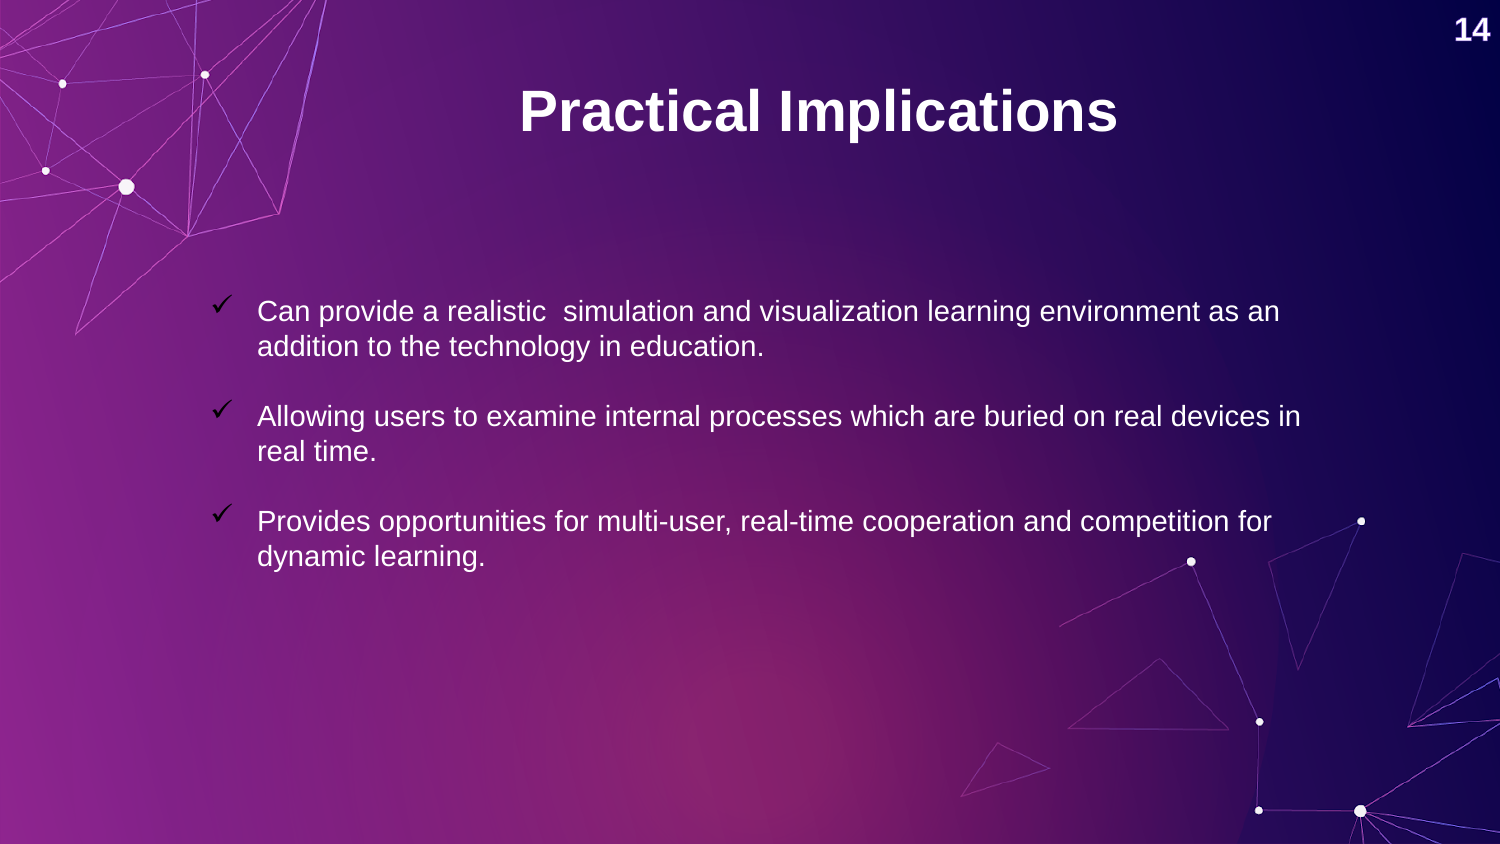

14
# Practical Implications
Can provide a realistic  simulation and visualization learning environment as an addition to the technology in education.

Allowing users to examine internal processes which are buried on real devices in real time.

Provides opportunities for multi-user, real-time cooperation and competition for dynamic learning.